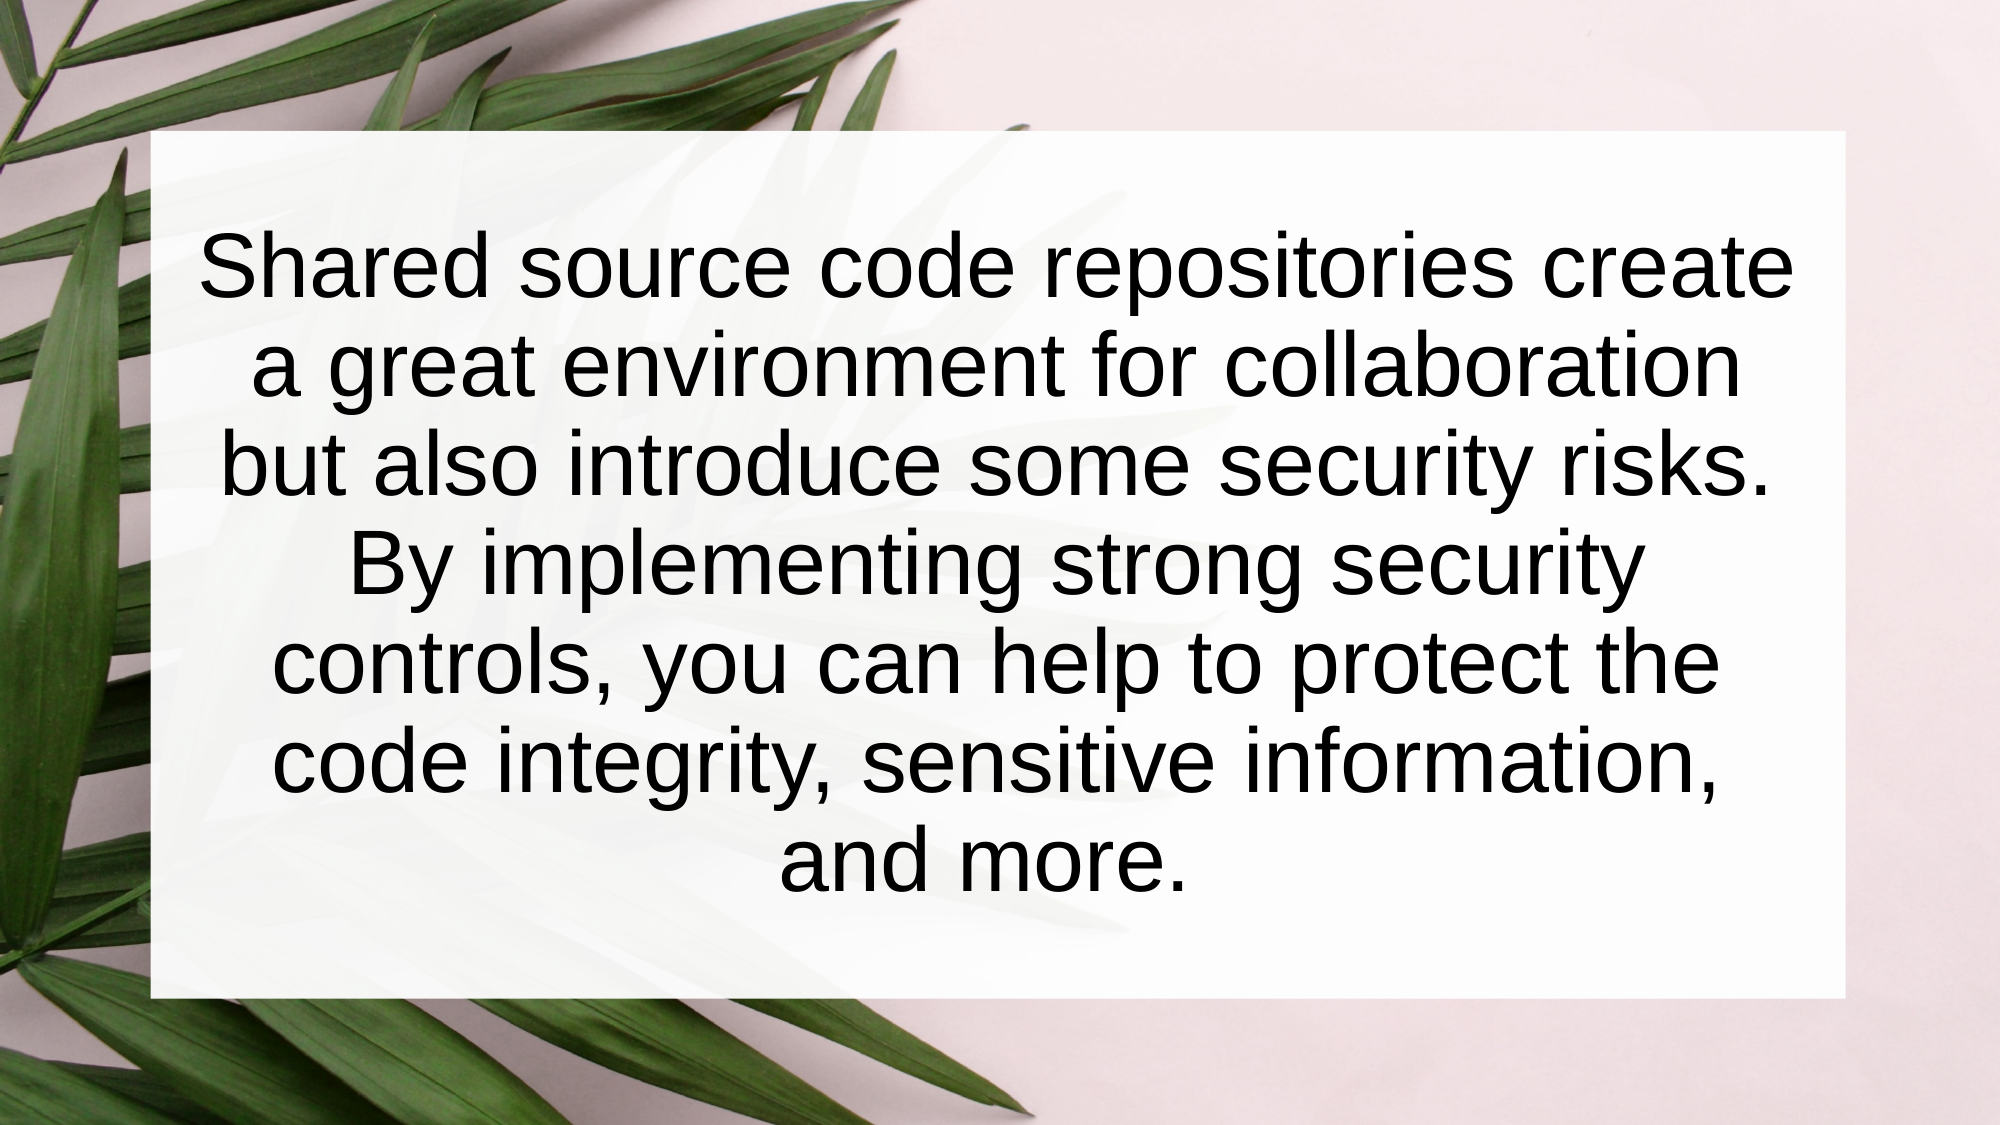

# Shared source code repositories create a great environment for collaboration but also introduce some security risks. By implementing strong security controls, you can help to protect the code integrity, sensitive information, and more.